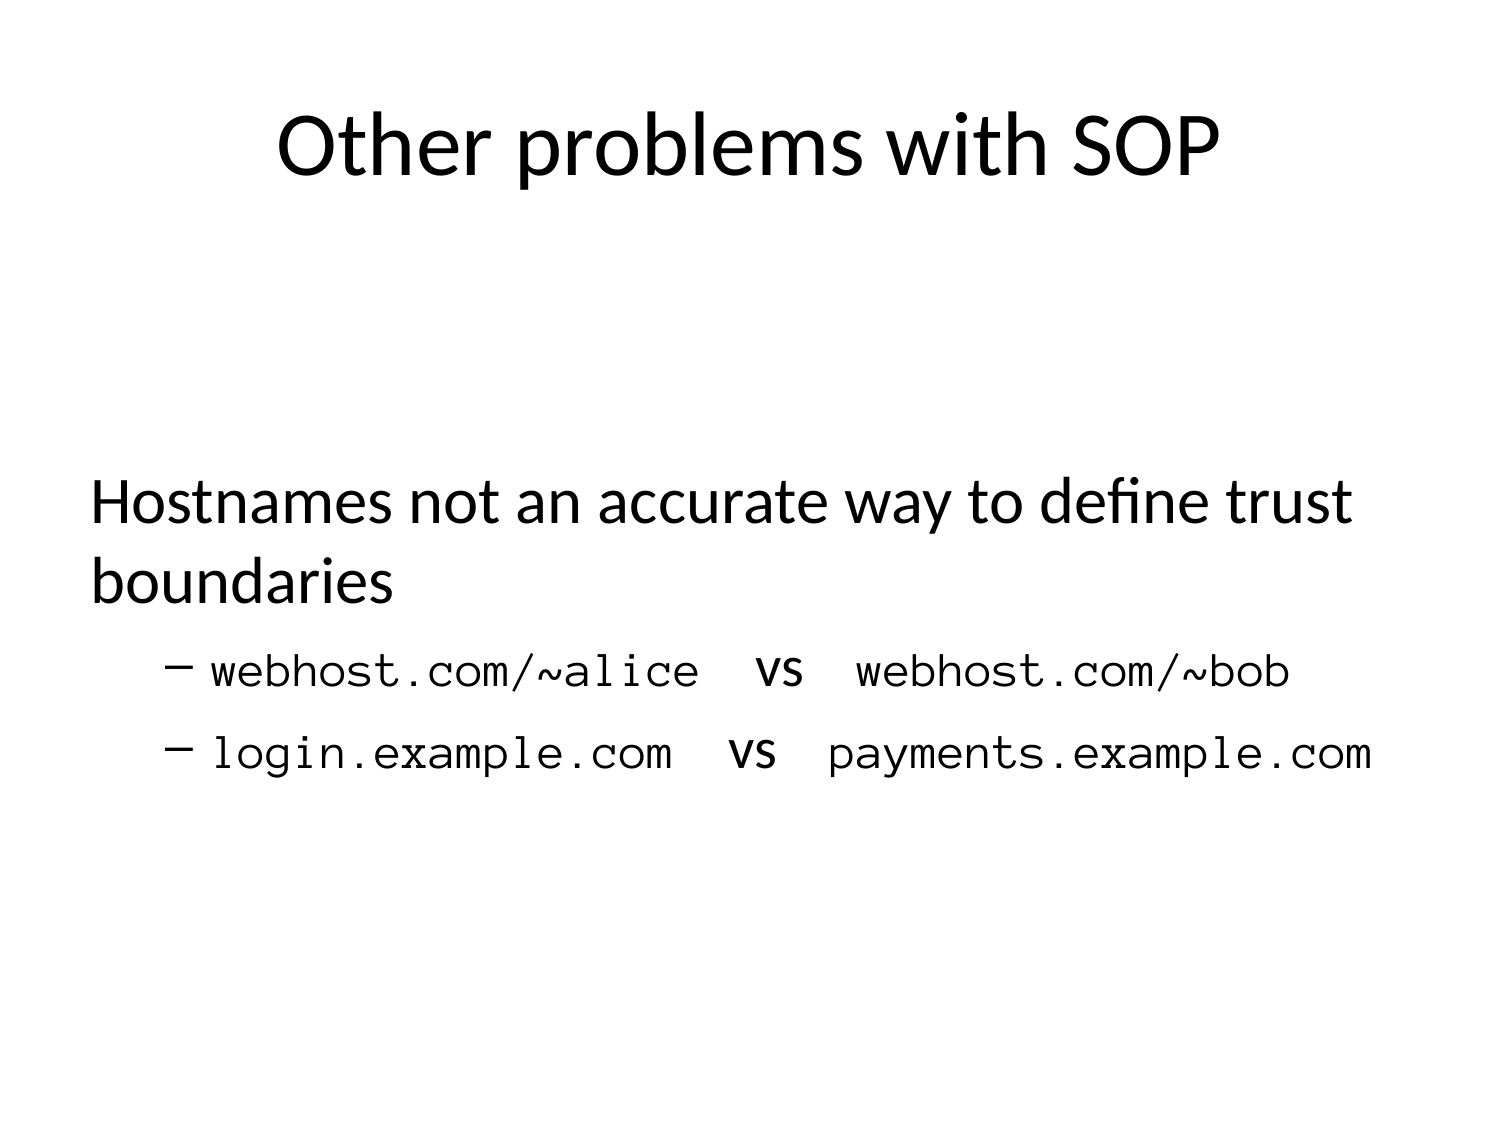

# Other problems with SOP

Hostnames not an accurate way to define trust boundaries
webhost.com/~alice    vs    webhost.com/~bob
login.example.com    vs    payments.example.com